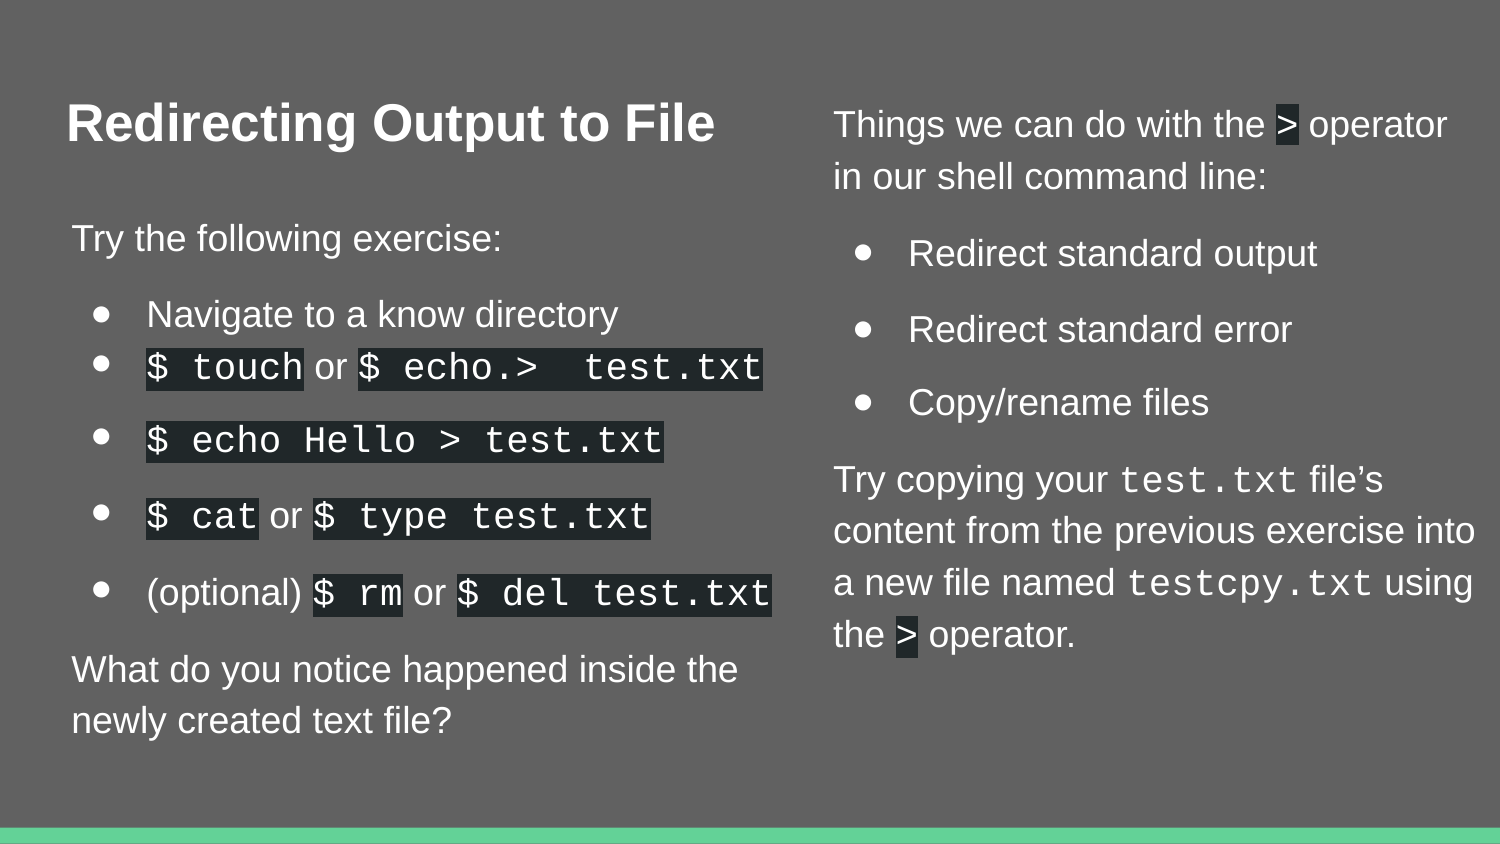

# Redirecting Output to File
Things we can do with the > operator in our shell command line:
Redirect standard output
Redirect standard error
Copy/rename files
Try copying your test.txt file’s content from the previous exercise into a new file named testcpy.txt using the > operator.
Try the following exercise:
Navigate to a know directory
$ touch or $ echo.>  test.txt
$ echo Hello > test.txt
$ cat or $ type test.txt
(optional) $ rm or $ del test.txt
What do you notice happened inside the newly created text file?